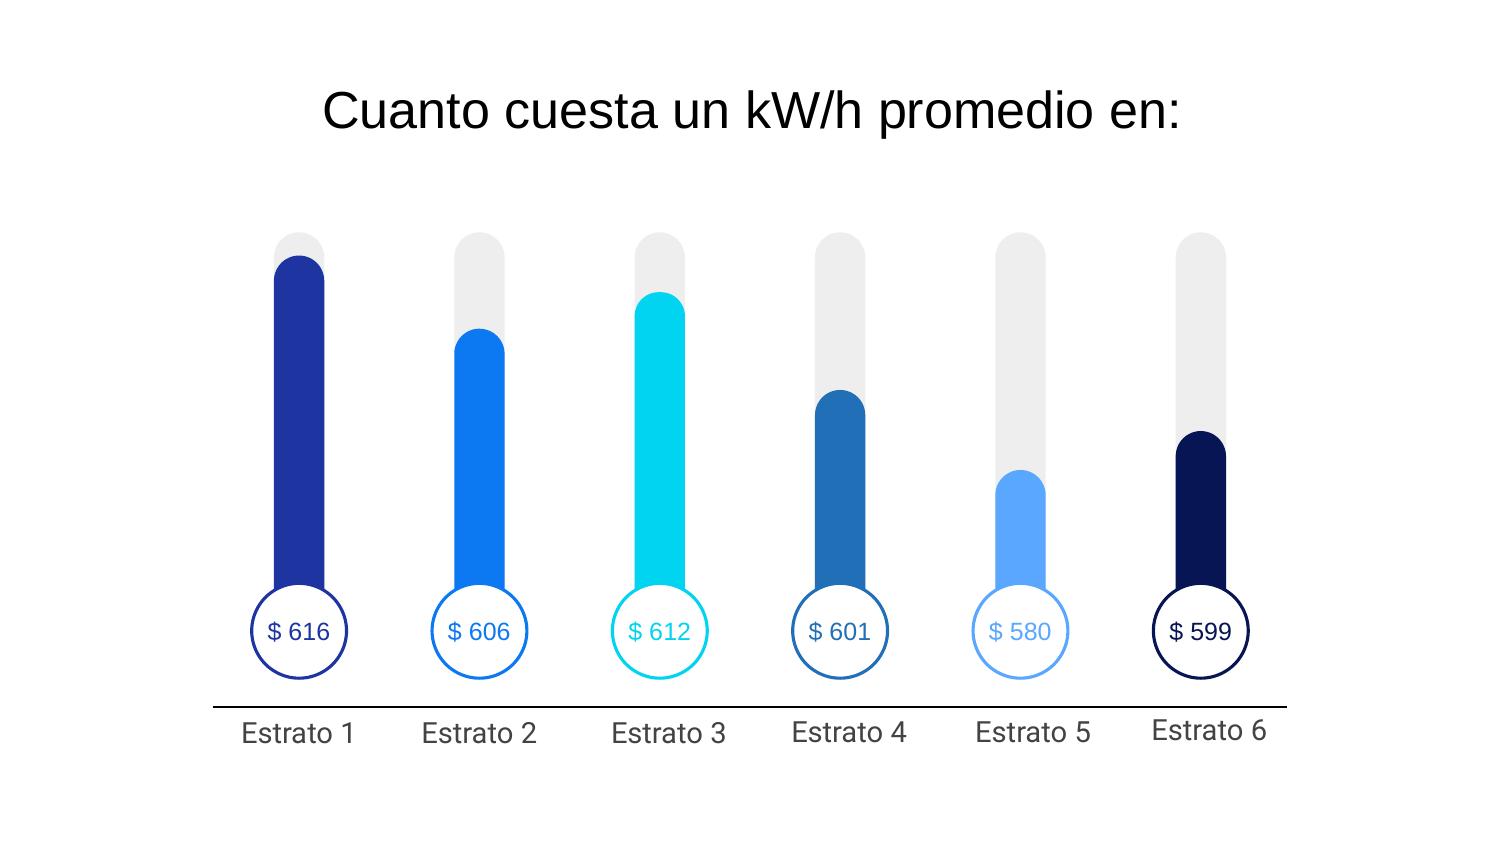

# Cuanto cuesta un kW/h promedio en:

$ 616
Estrato 1

$ 606
Estrato 2

$ 612
Estrato 3

$ 601
Estrato 4

$ 580
Estrato 5

$ 599
Estrato 6